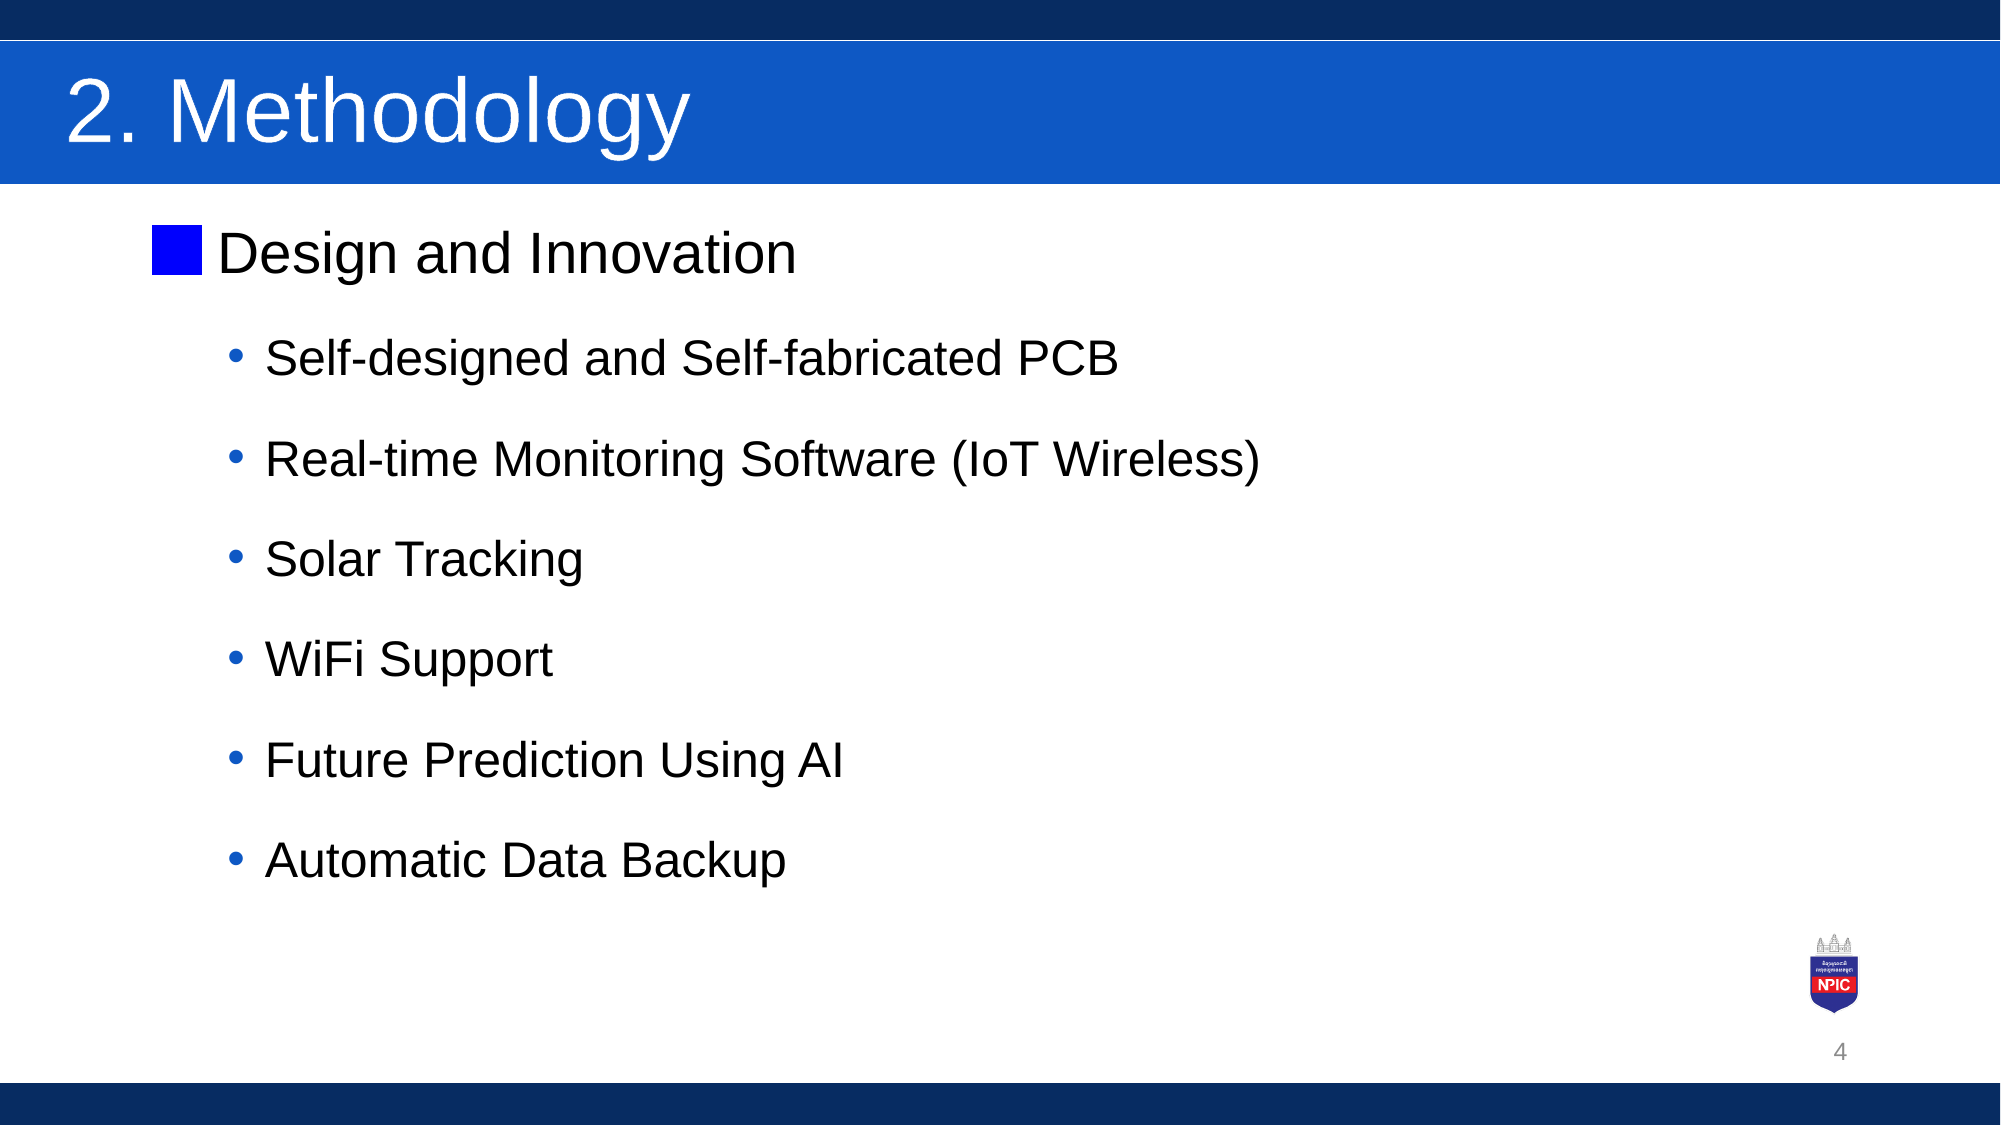

# 2. Methodology
 Design and Innovation
Self-designed and Self-fabricated PCB
Real-time Monitoring Software (IoT Wireless)
Solar Tracking
WiFi Support
Future Prediction Using AI
Automatic Data Backup

4